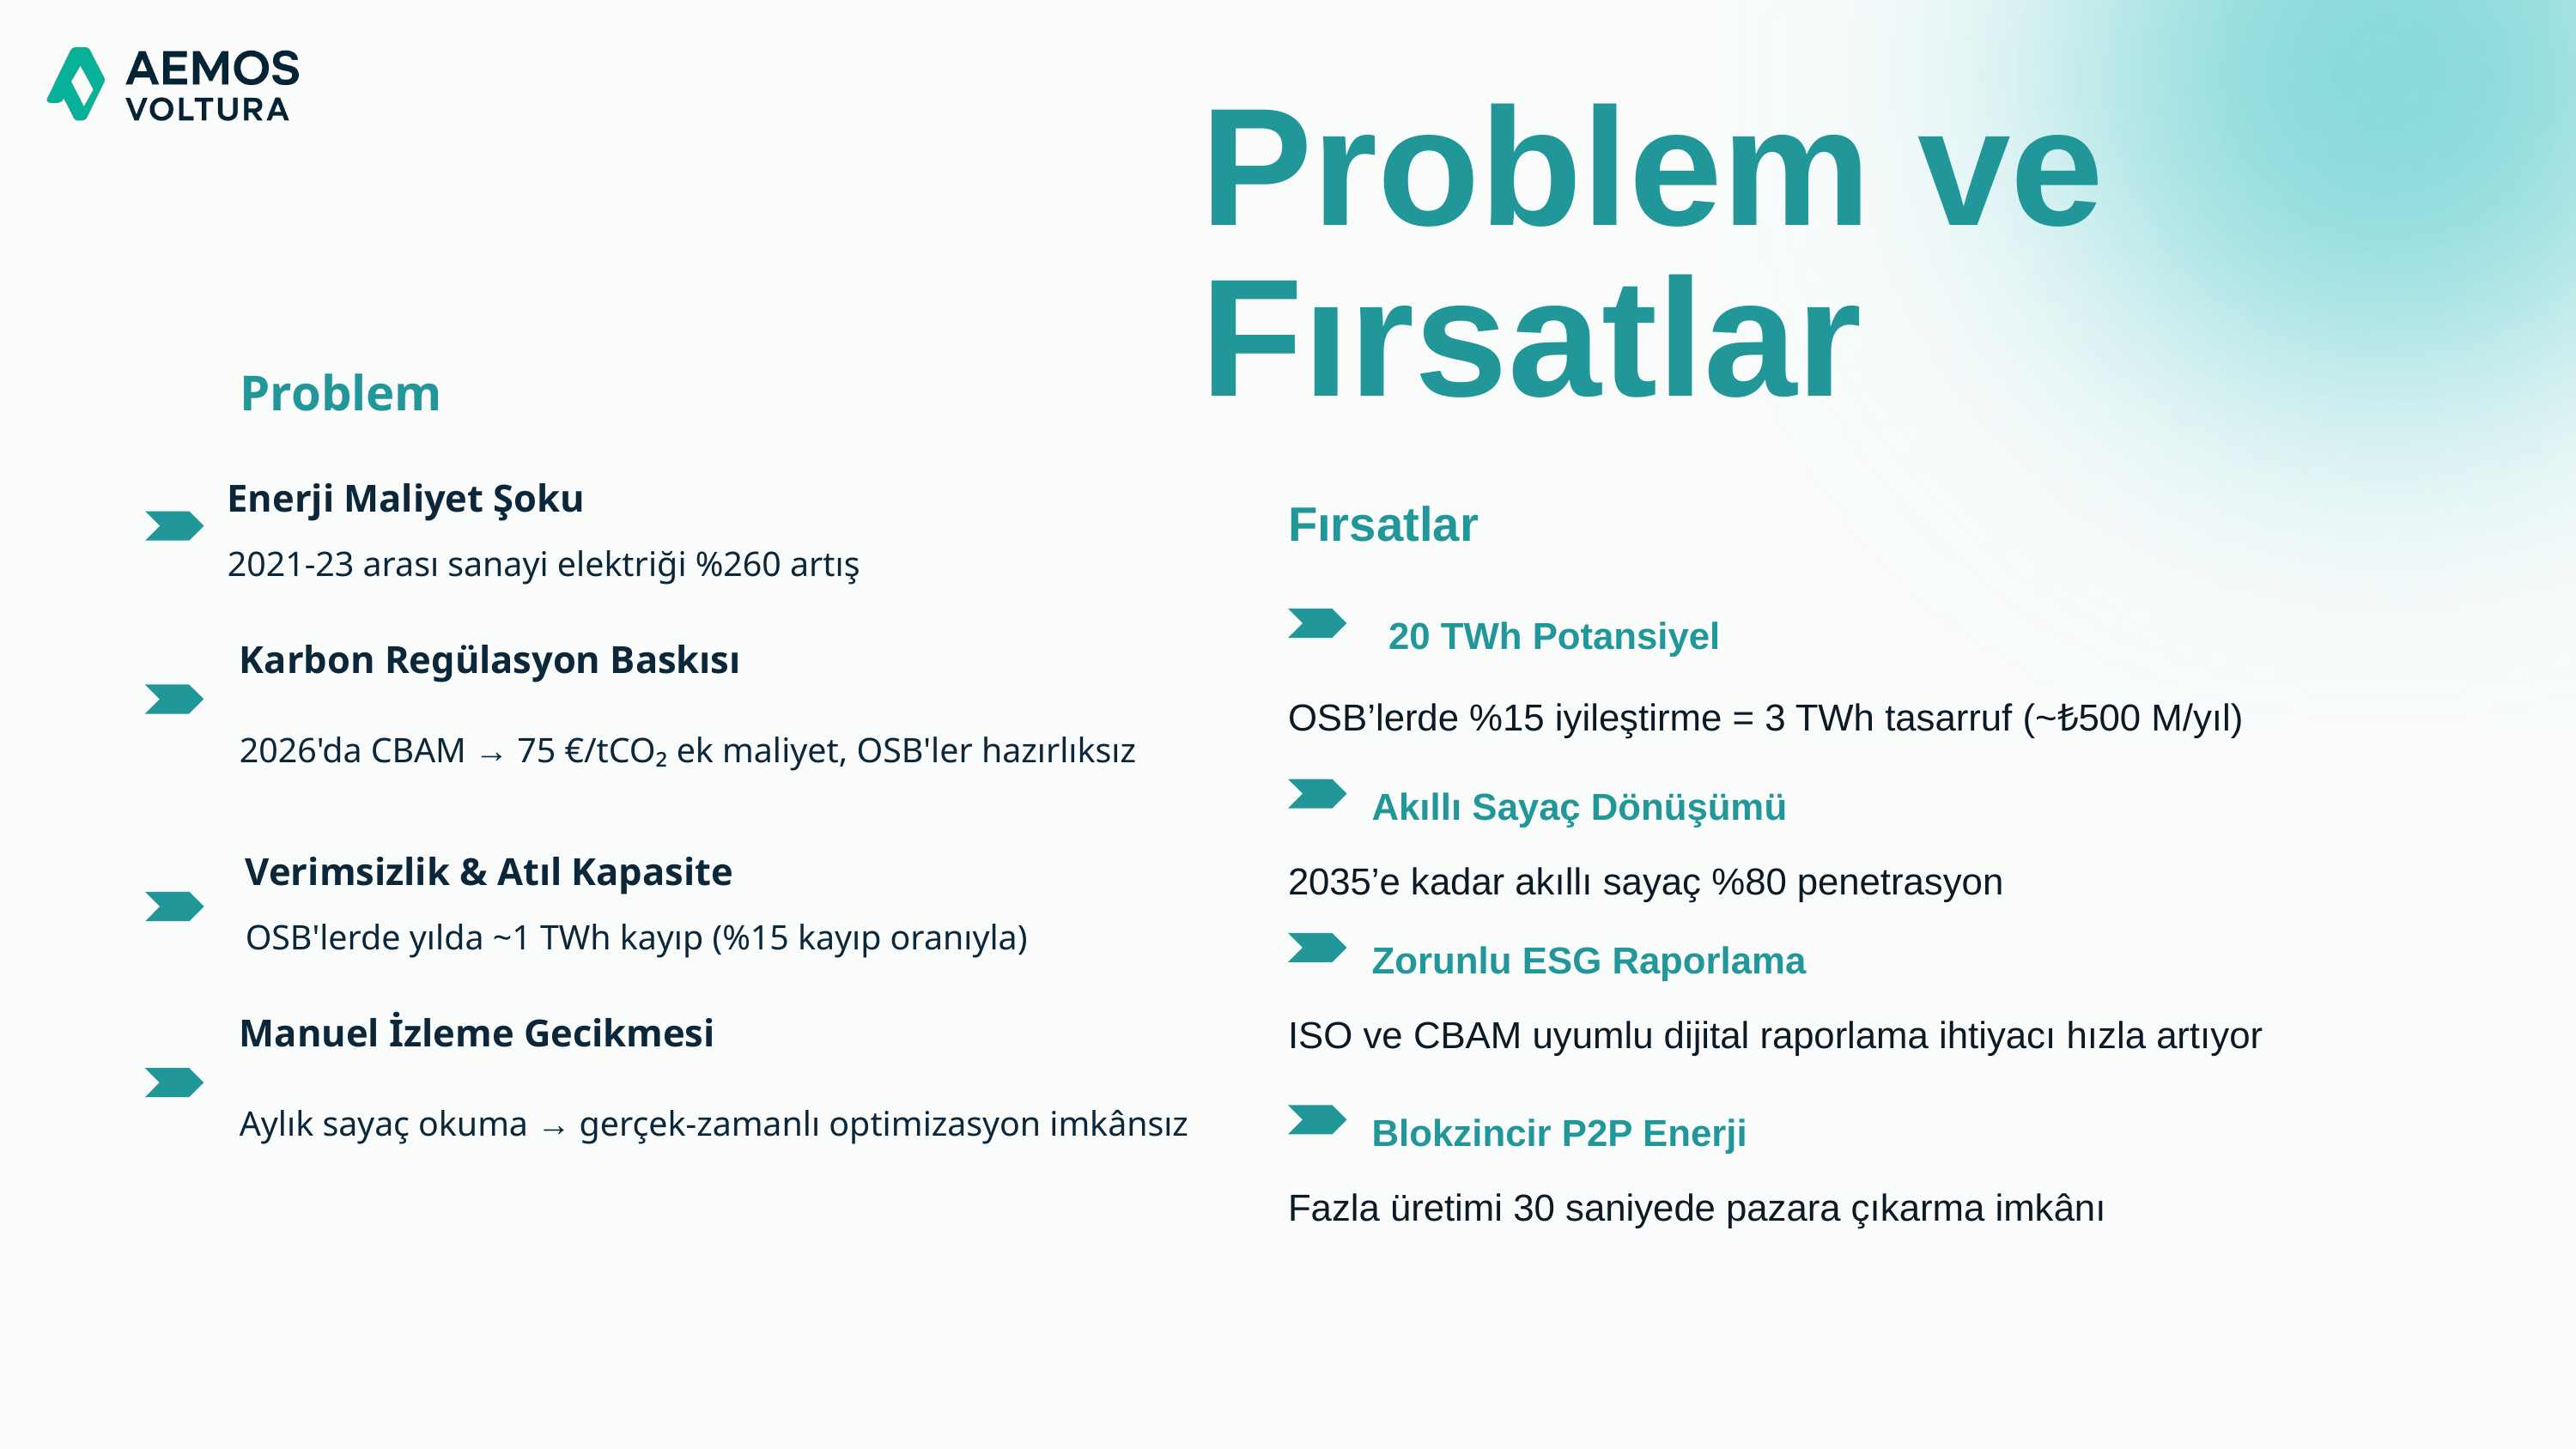

Problem ve Fırsatlar

 Problem

Enerji Maliyet Şoku
Fırsatlar

2021-23 arası sanayi elektriği %260 artış
20 TWh Potansiyel

Karbon Regülasyon Baskısı
OSB’lerde %15 iyileştirme = 3 TWh tasarruf (~₺500 M/yıl)

2026'da CBAM → 75 €/tCO₂ ek maliyet, OSB'ler hazırlıksız
Akıllı Sayaç Dönüşümü

Verimsizlik & Atıl Kapasite
2035’e kadar akıllı sayaç %80 penetrasyon

OSB'lerde yılda ~1 TWh kayıp (%15 kayıp oranıyla)
Zorunlu ESG Raporlama

ISO ve CBAM uyumlu dijital raporlama ihtiyacı hızla artıyor

Manuel İzleme Gecikmesi

Aylık sayaç okuma → gerçek-zamanlı optimizasyon imkânsız
Blokzincir P2P Enerji

Fazla üretimi 30 saniyede pazara çıkarma imkânı